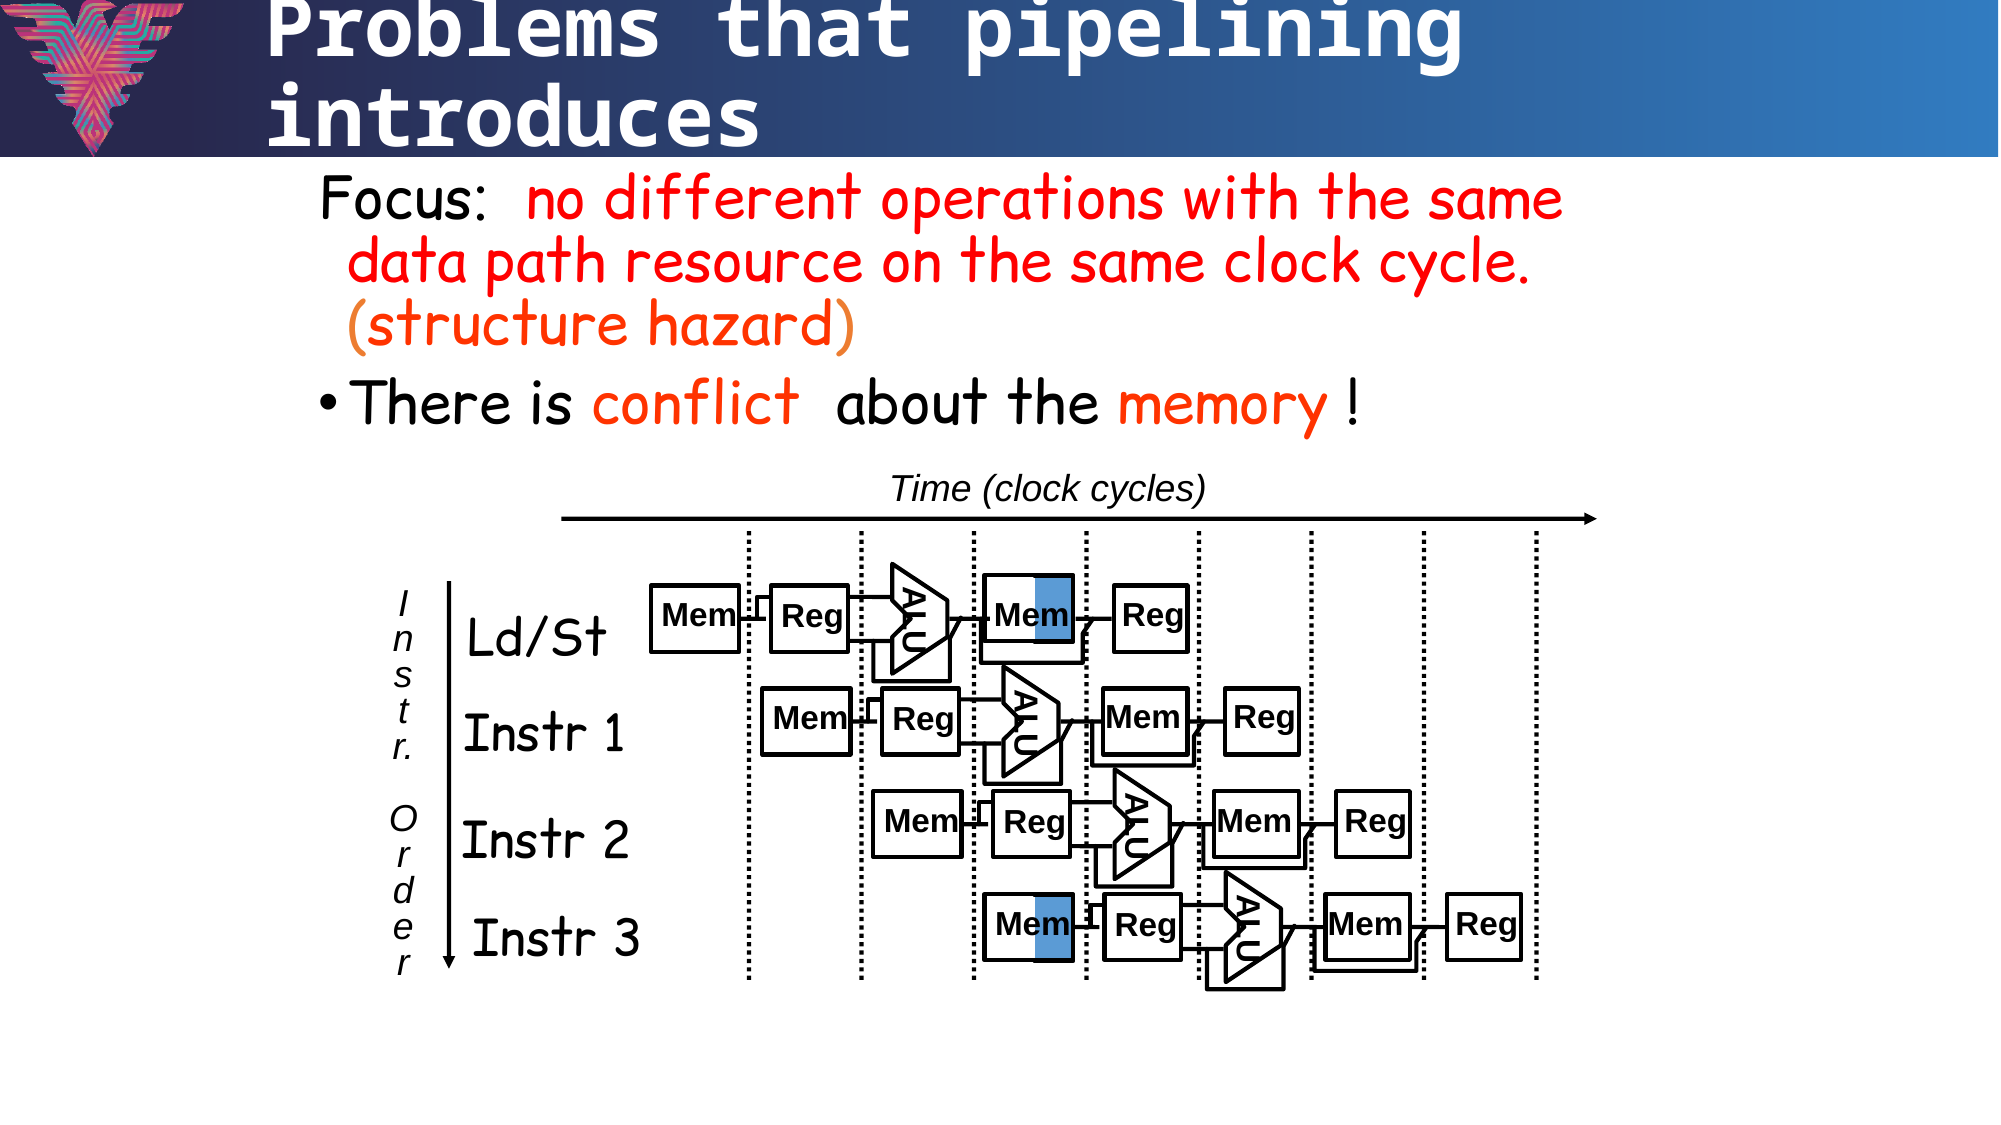

# Problems that pipelining introduces
Focus:  no different operations with the same data path resource on the same clock cycle. (structure hazard)
There is conflict  about the memory !

Time (clock cycles)

ALU

I
n
s
t
r.

O
r
d
e
r

Mem

Mem
Reg
Reg

Ld/St

ALU

Mem

Mem

Reg

Reg

Instr 1

ALU

Mem

Mem
Reg
Reg

Instr 2

ALU

Mem
Mem
Reg
Reg
Instr 3